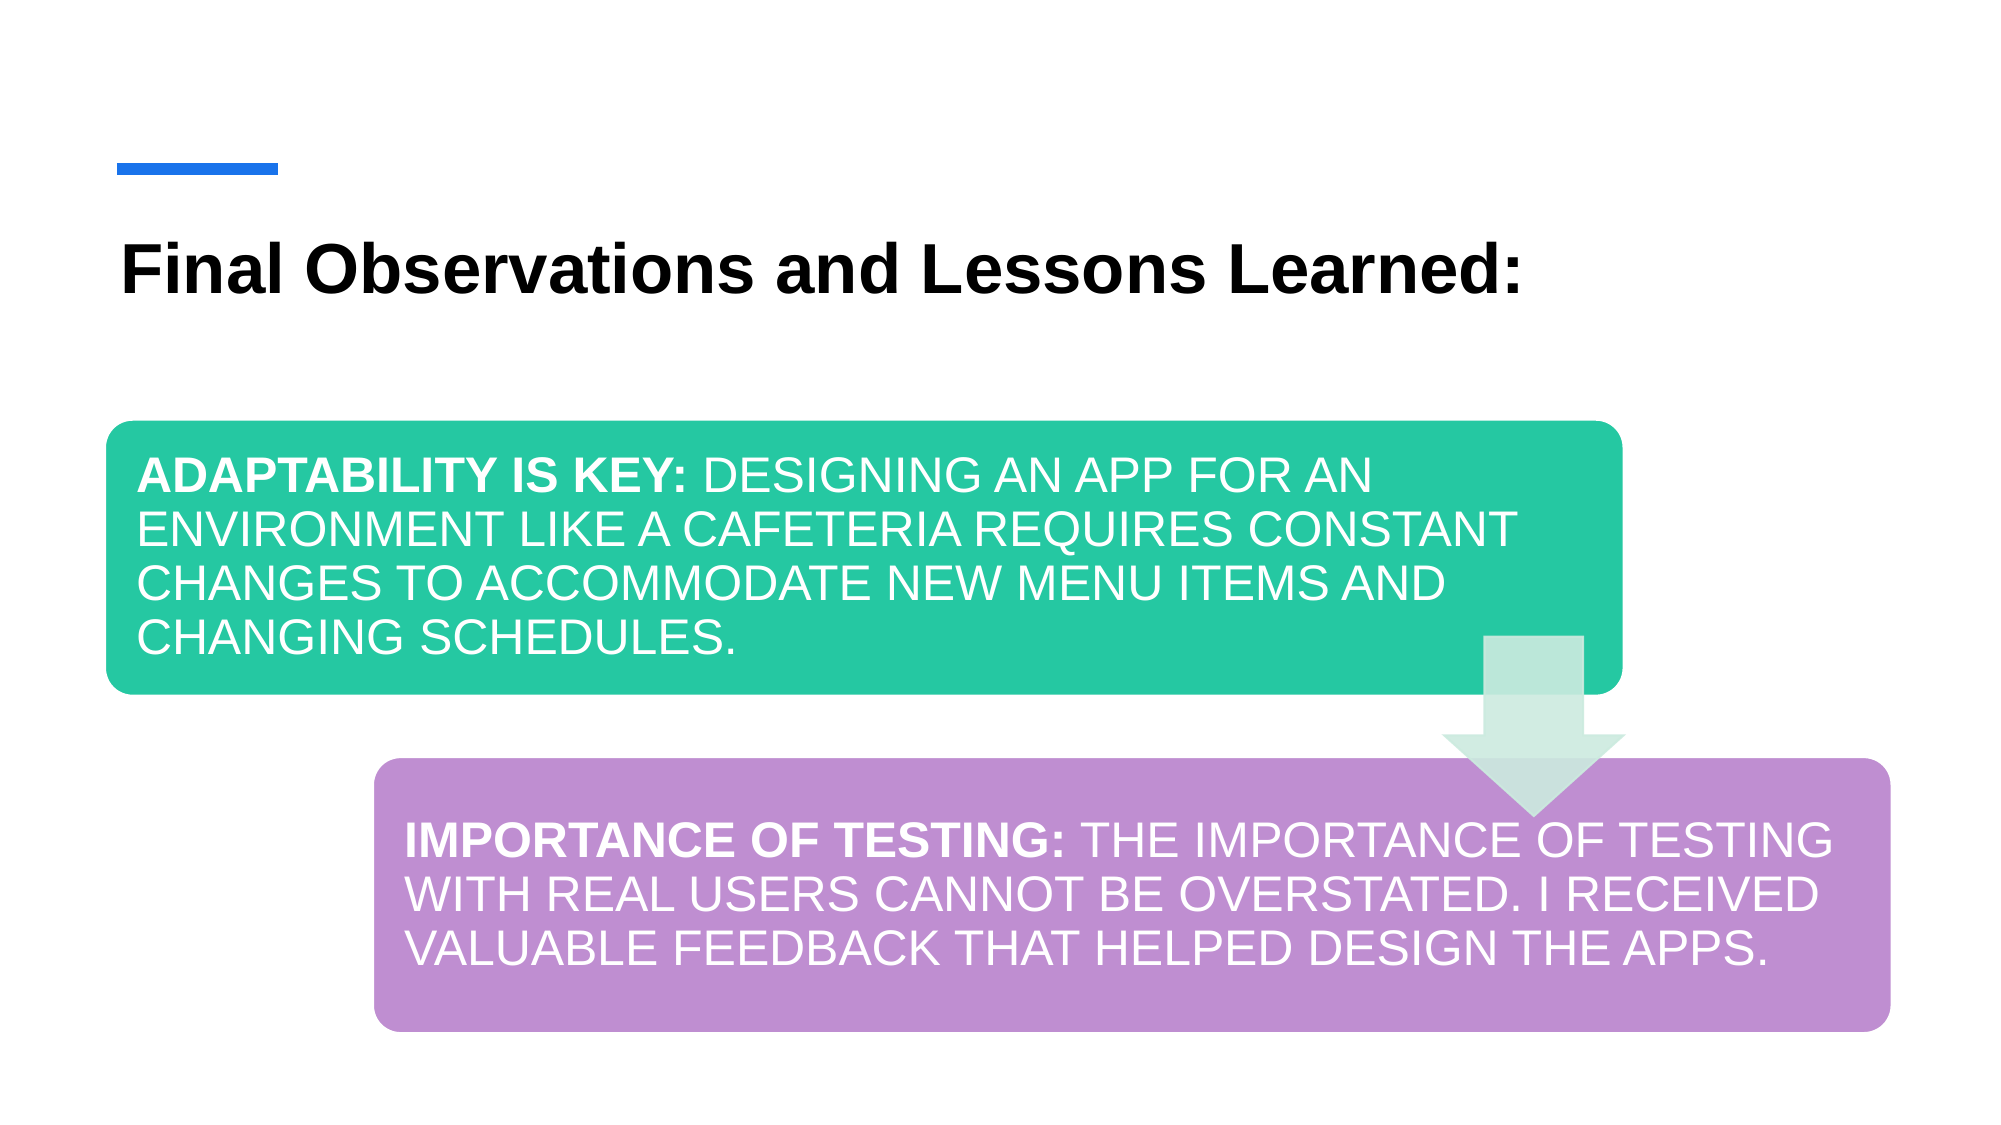

# Final Observations and Lessons Learned:
Adaptability is Key: Designing an app for an environment like a cafeteria requires constant changes to accommodate new menu items and changing schedules.
Importance of Testing: The importance of testing with real users cannot be overstated. I received valuable feedback that helped design the apps.